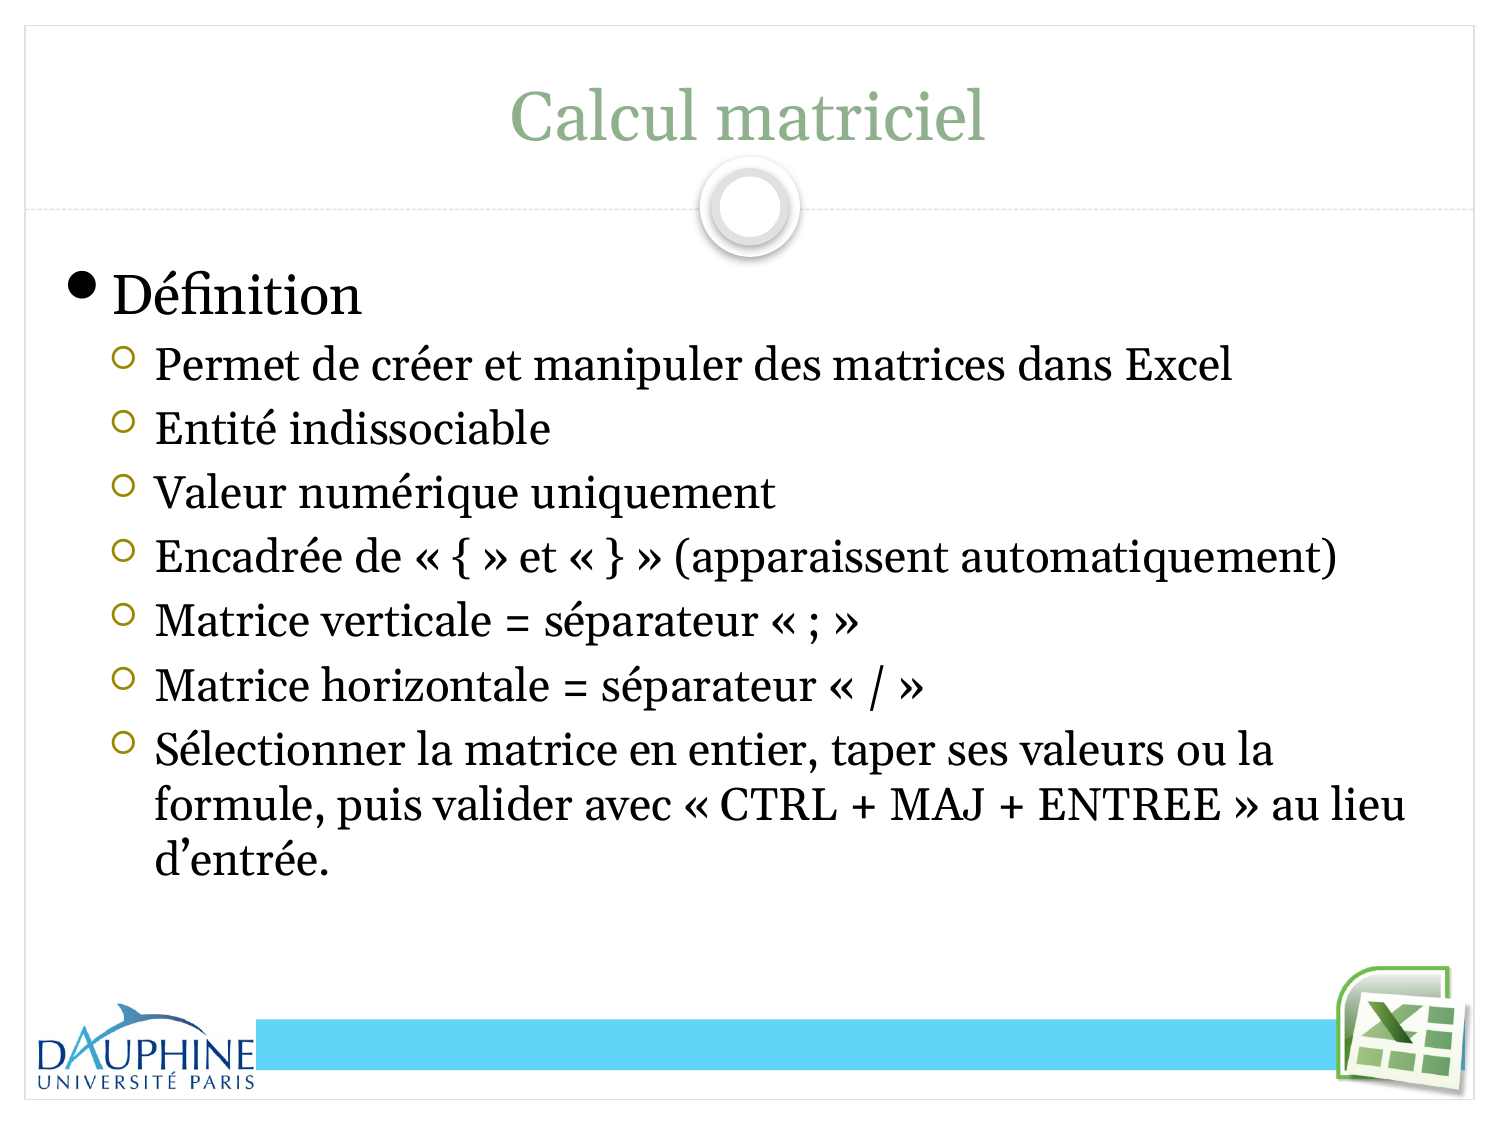

# Calcul matriciel
Définition
Permet de créer et manipuler des matrices dans Excel
Entité indissociable
Valeur numérique uniquement
Encadrée de « { » et « } » (apparaissent automatiquement)
Matrice verticale = séparateur « ; »
Matrice horizontale = séparateur « / »
Sélectionner la matrice en entier, taper ses valeurs ou la formule, puis valider avec « CTRL + MAJ + ENTREE » au lieu d’entrée.